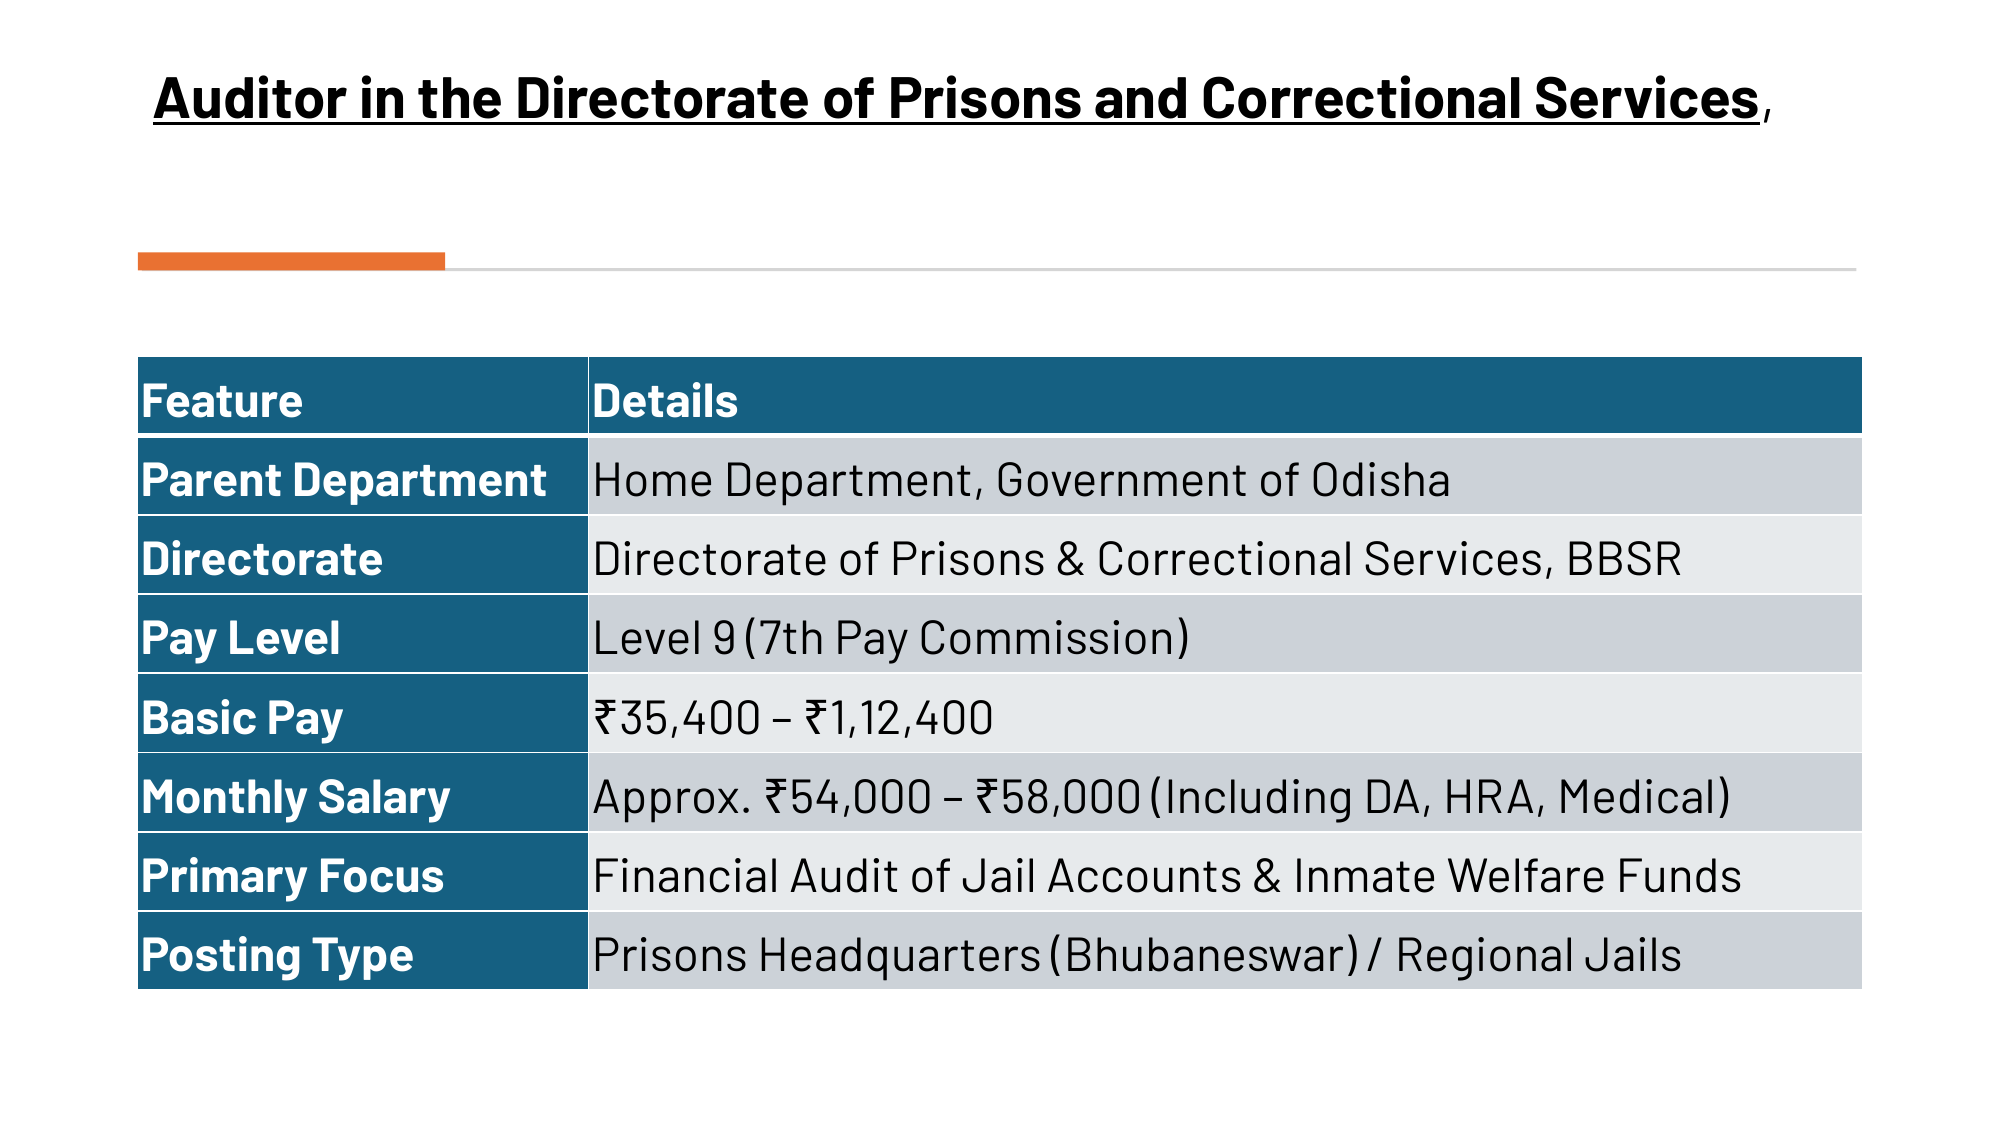

# Auditor in the Directorate of Prisons and Correctional Services,

| Feature | Details |
| --- | --- |
| Parent Department | Home Department, Government of Odisha |
| Directorate | Directorate of Prisons & Correctional Services, BBSR |
| Pay Level | Level 9 (7th Pay Commission) |
| Basic Pay | ₹35,400 – ₹1,12,400 |
| Monthly Salary | Approx. ₹54,000 – ₹58,000 (Including DA, HRA, Medical) |
| Primary Focus | Financial Audit of Jail Accounts & Inmate Welfare Funds |
| Posting Type | Prisons Headquarters (Bhubaneswar) / Regional Jails |